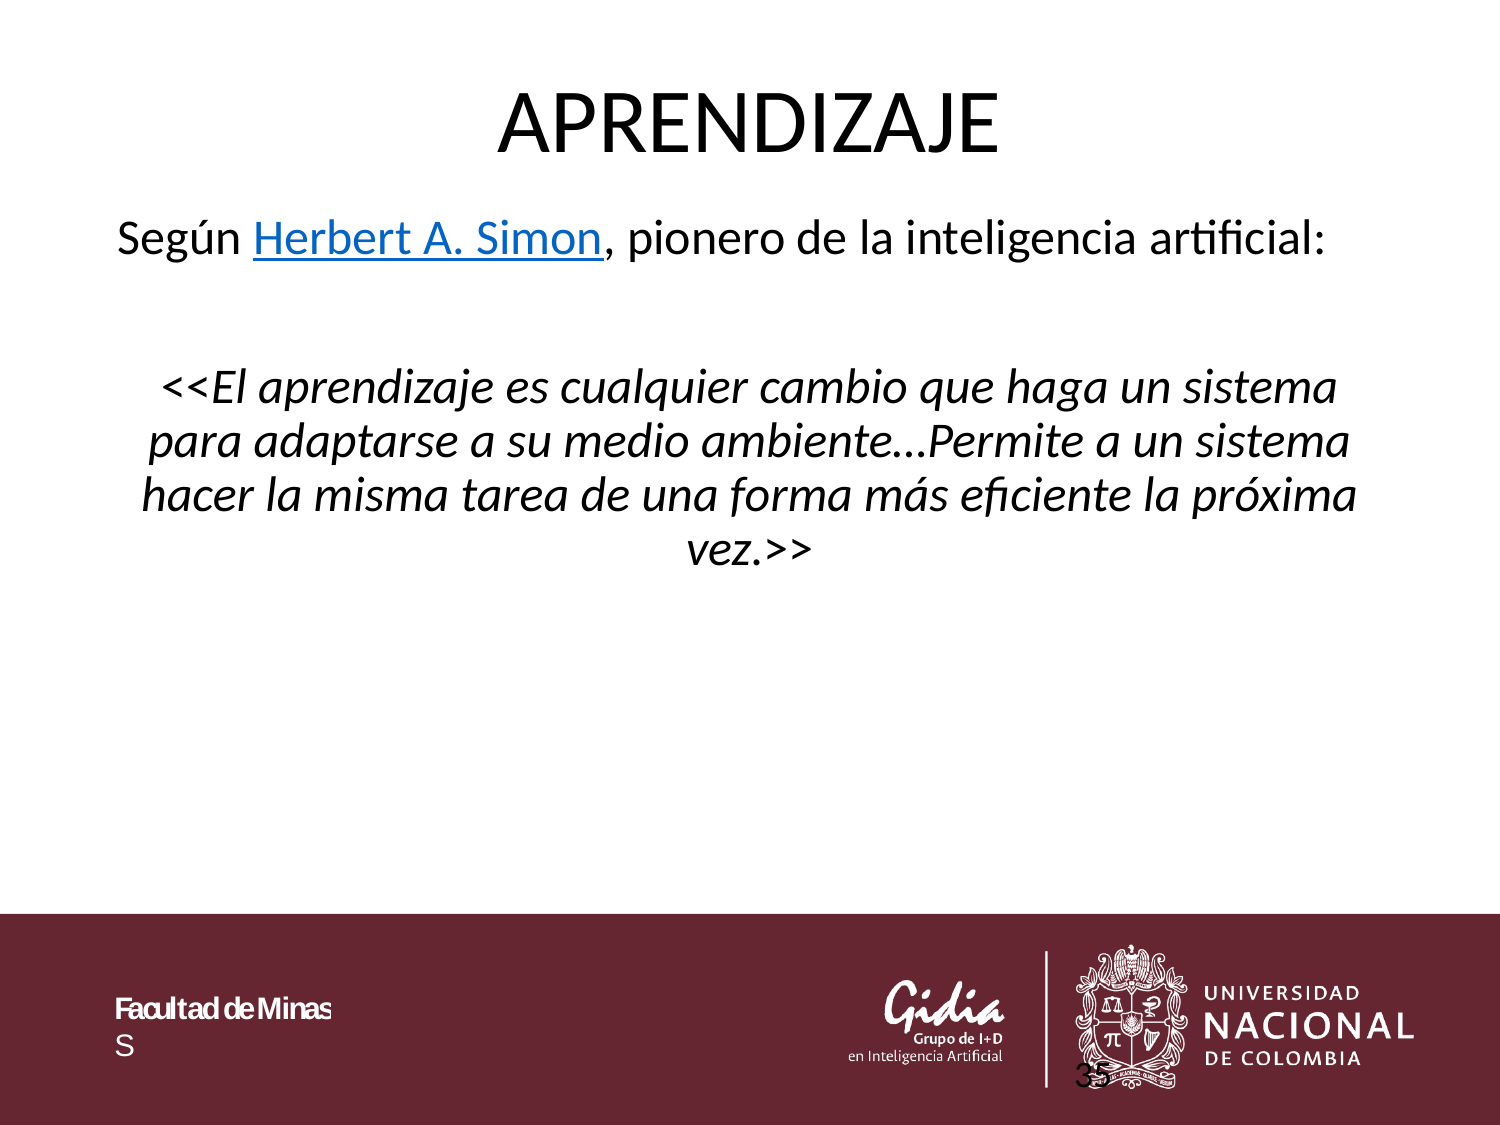

APRENDIZAJE
Según Herbert A. Simon, pionero de la inteligencia artificial:

<<El aprendizaje es cualquier cambio que haga un sistema para adaptarse a su medio ambiente…Permite a un sistema hacer la misma tarea de una forma más eficiente la próxima vez.>>

35